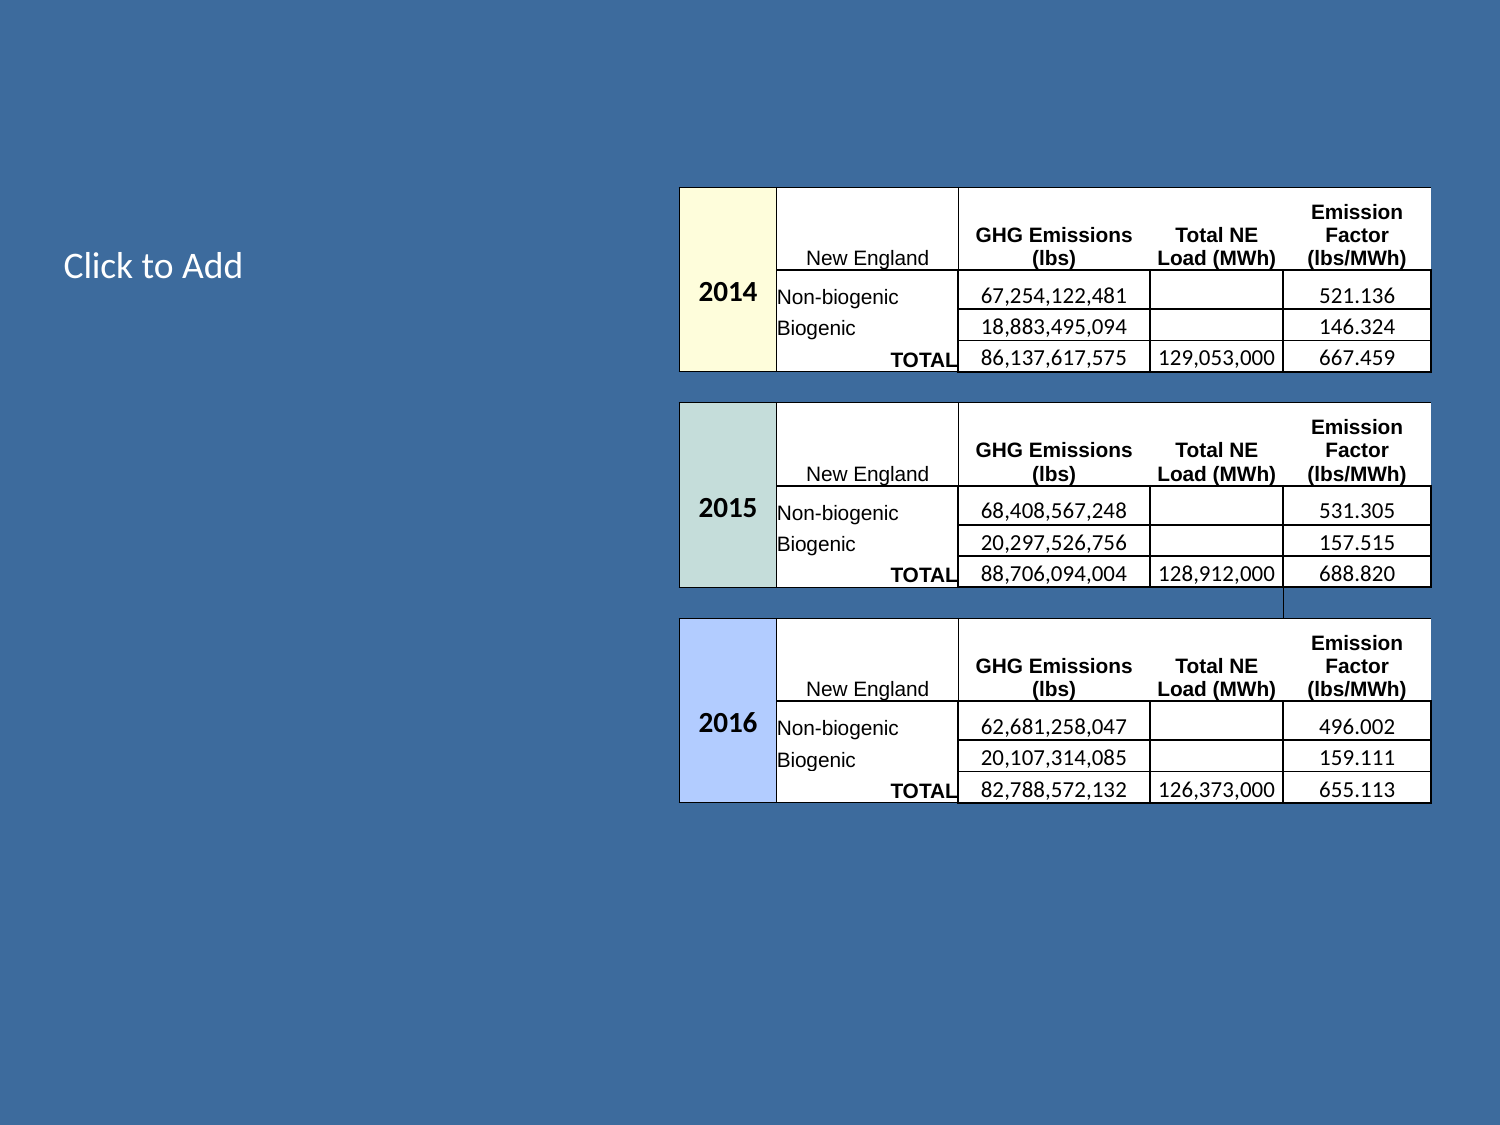

|  | New England | GHG Emissions (lbs) | Total NE Load (MWh) | Emission Factor (lbs/MWh) |
| --- | --- | --- | --- | --- |
| 2014 | Non-biogenic | 67,254,122,481 |  | 521.136 |
|  | Biogenic | 18,883,495,094 |  | 146.324 |
|  | TOTAL | 86,137,617,575 | 129,053,000 | 667.459 |
|  |  |  |  |  |
|  | New England | GHG Emissions (lbs) | Total NE Load (MWh) | Emission Factor (lbs/MWh) |
| 2015 | Non-biogenic | 68,408,567,248 |  | 531.305 |
|  | Biogenic | 20,297,526,756 |  | 157.515 |
|  | TOTAL | 88,706,094,004 | 128,912,000 | 688.820 |
|  |  |  |  |  |
|  | New England | GHG Emissions (lbs) | Total NE Load (MWh) | Emission Factor (lbs/MWh) |
| 2016 | Non-biogenic | 62,681,258,047 |  | 496.002 |
|  | Biogenic | 20,107,314,085 |  | 159.111 |
|  | TOTAL | 82,788,572,132 | 126,373,000 | 655.113 |
Click to Add